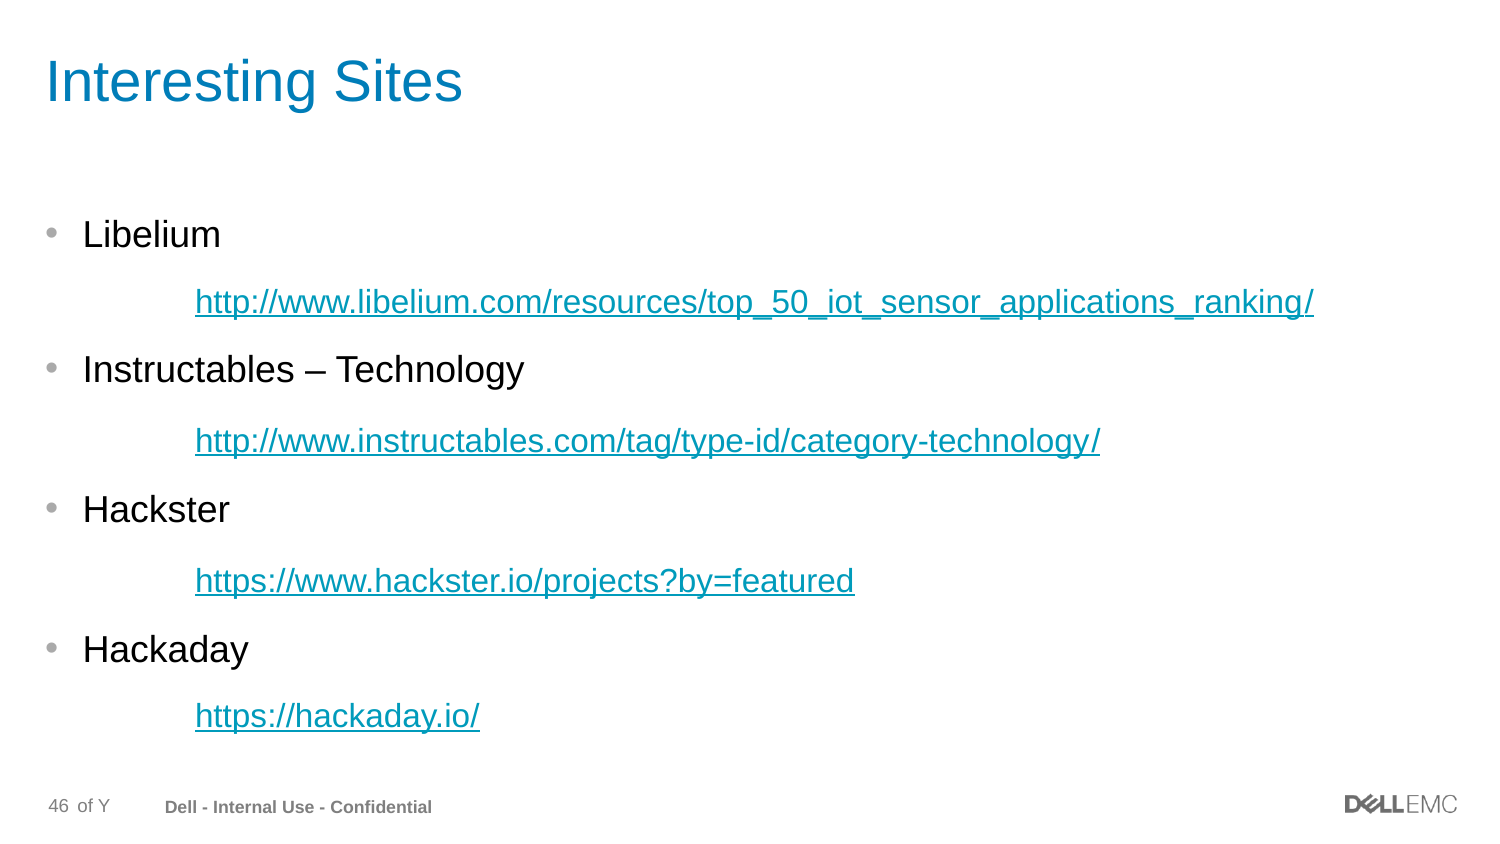

# Interesting Sites
Libelium
	http://www.libelium.com/resources/top_50_iot_sensor_applications_ranking/
Instructables – Technology
	http://www.instructables.com/tag/type-id/category-technology/
Hackster
	https://www.hackster.io/projects?by=featured
Hackaday
	https://hackaday.io/